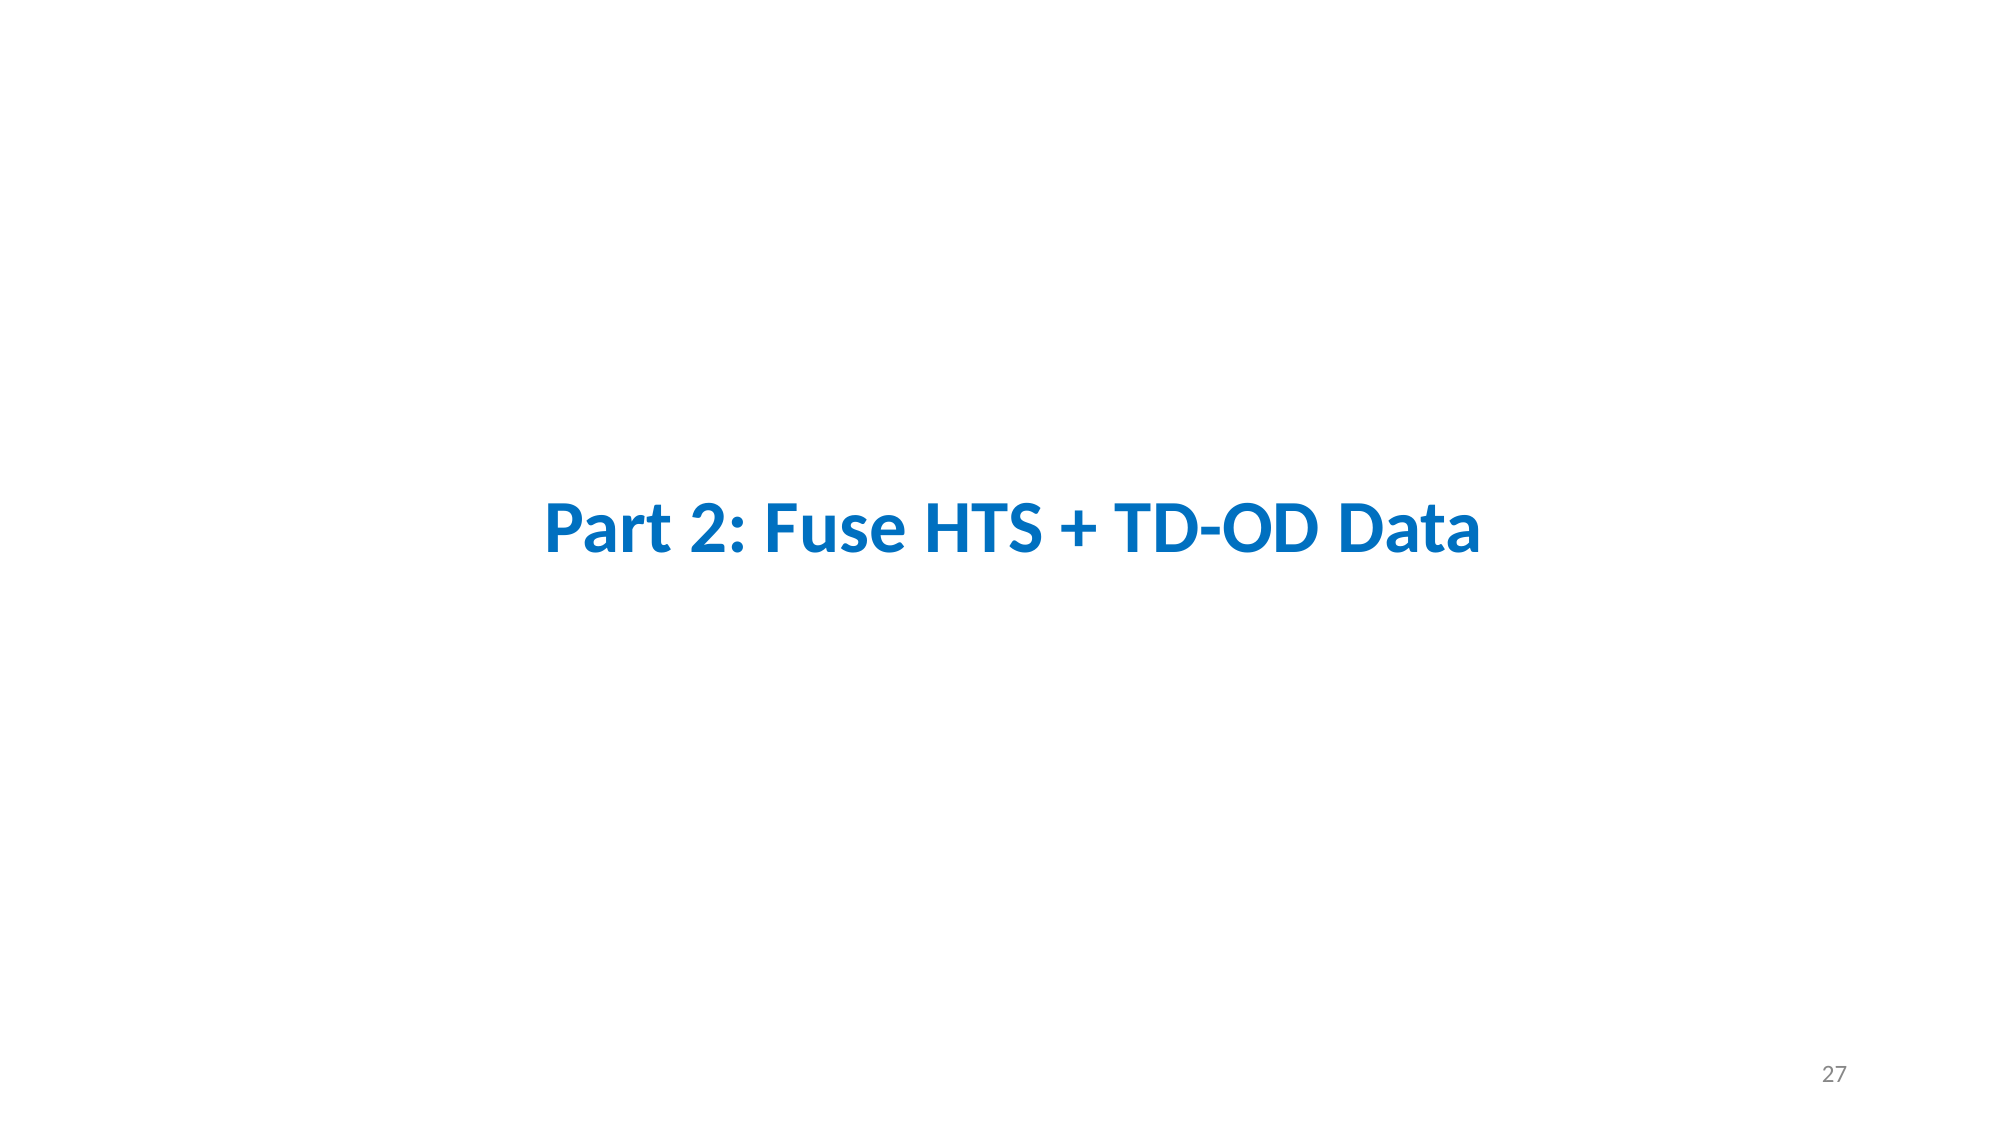

# Part 2: Fuse HTS + TD-OD Data
27